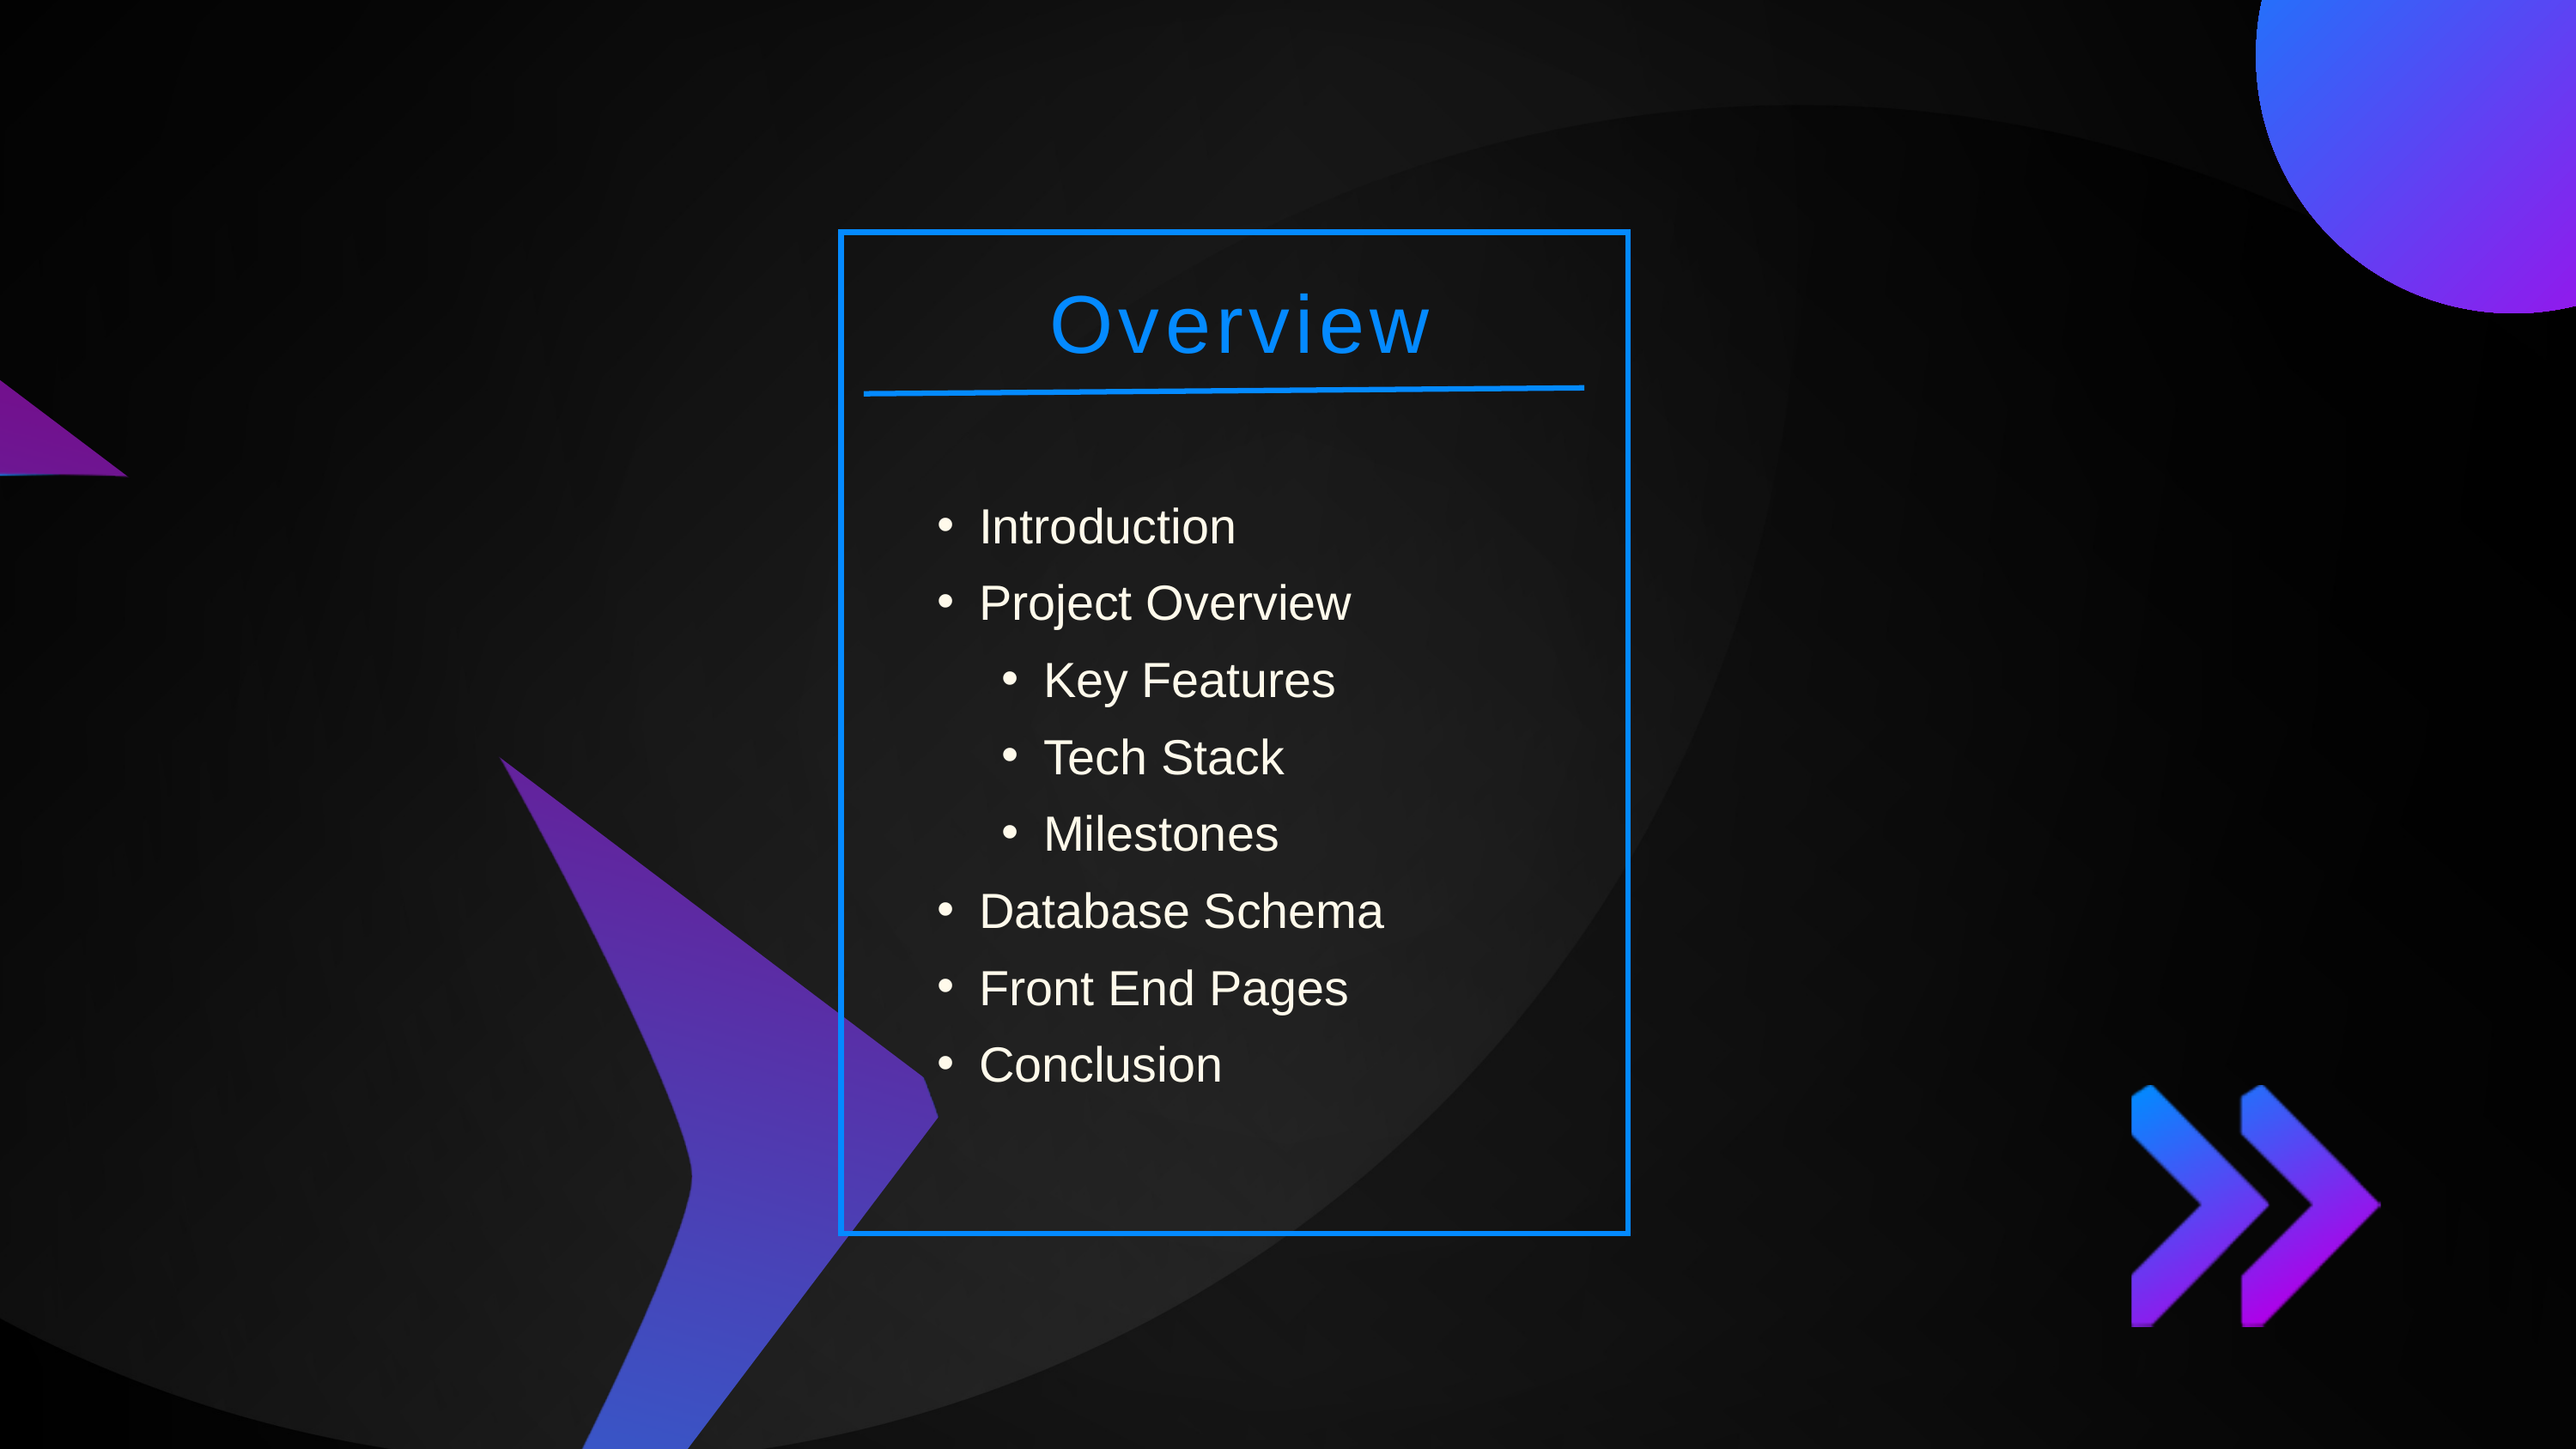

Overview

Introduction
Project Overview
Key Features
Tech Stack
Milestones
Database Schema
Front End Pages
Conclusion